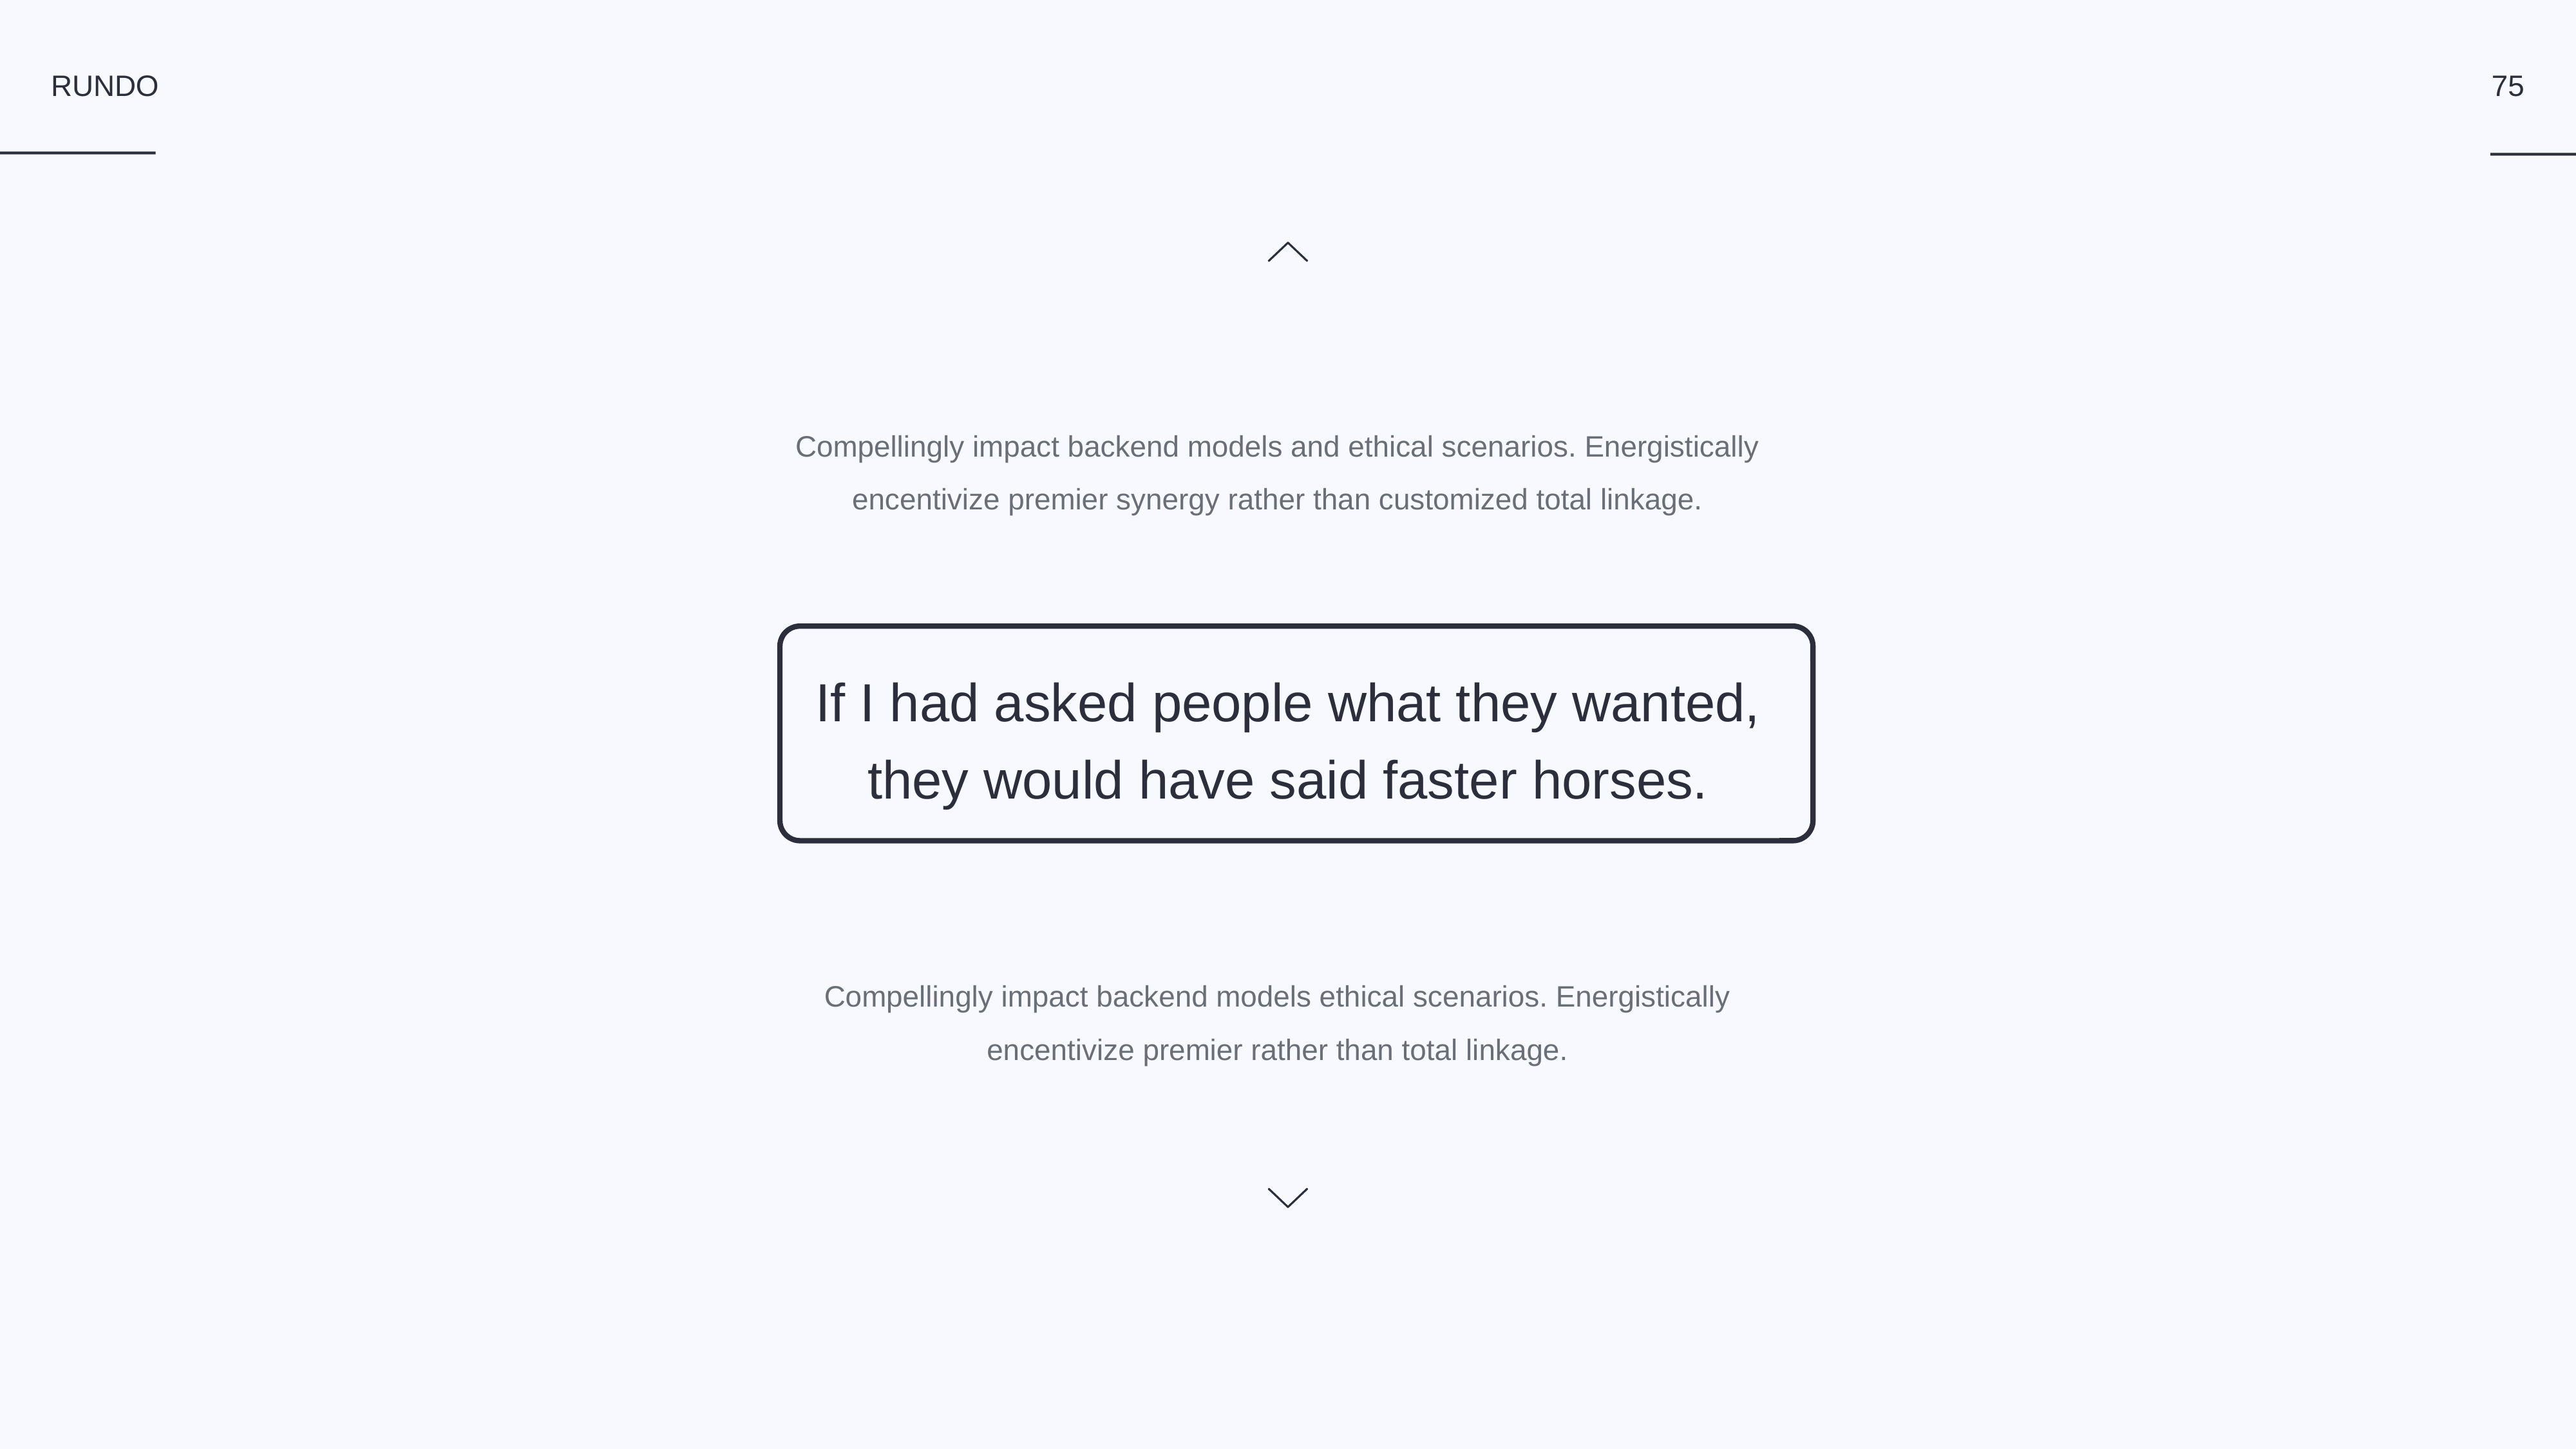

75

Compellingly impact backend models and ethical scenarios. Energistically
encentivize premier synergy rather than customized total linkage.

If I had asked people what they wanted,
they would have said faster horses.
Compellingly impact backend models ethical scenarios. Energistically
encentivize premier rather than total linkage.